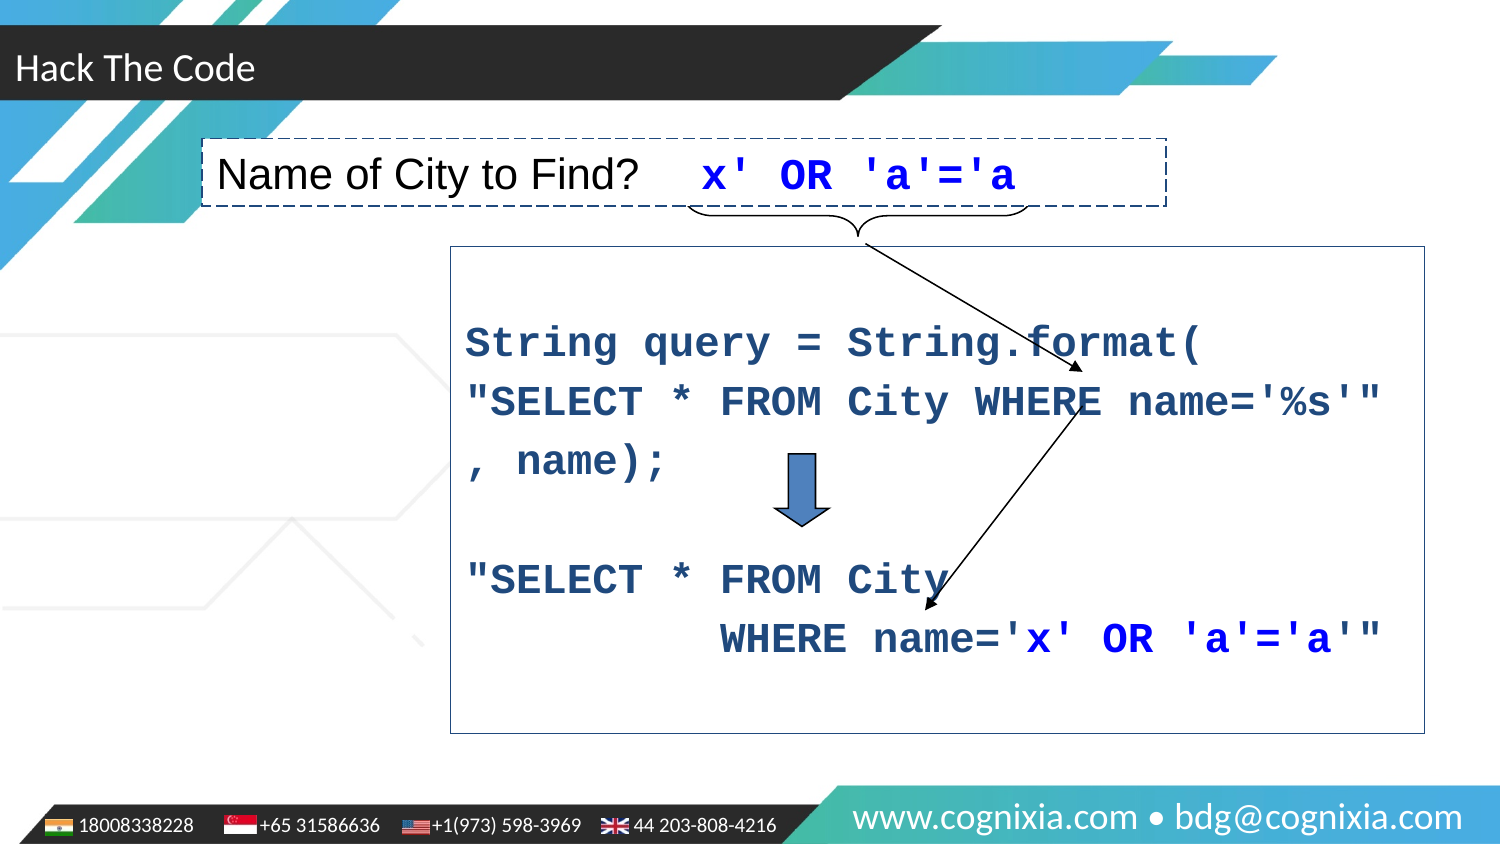

Hack The Code

Name of City to Find?     x' OR 'a'='a

String query = String.format(
"SELECT * FROM City WHERE name='%s'"
, name);

"SELECT * FROM City
          WHERE name='x' OR 'a'='a'"